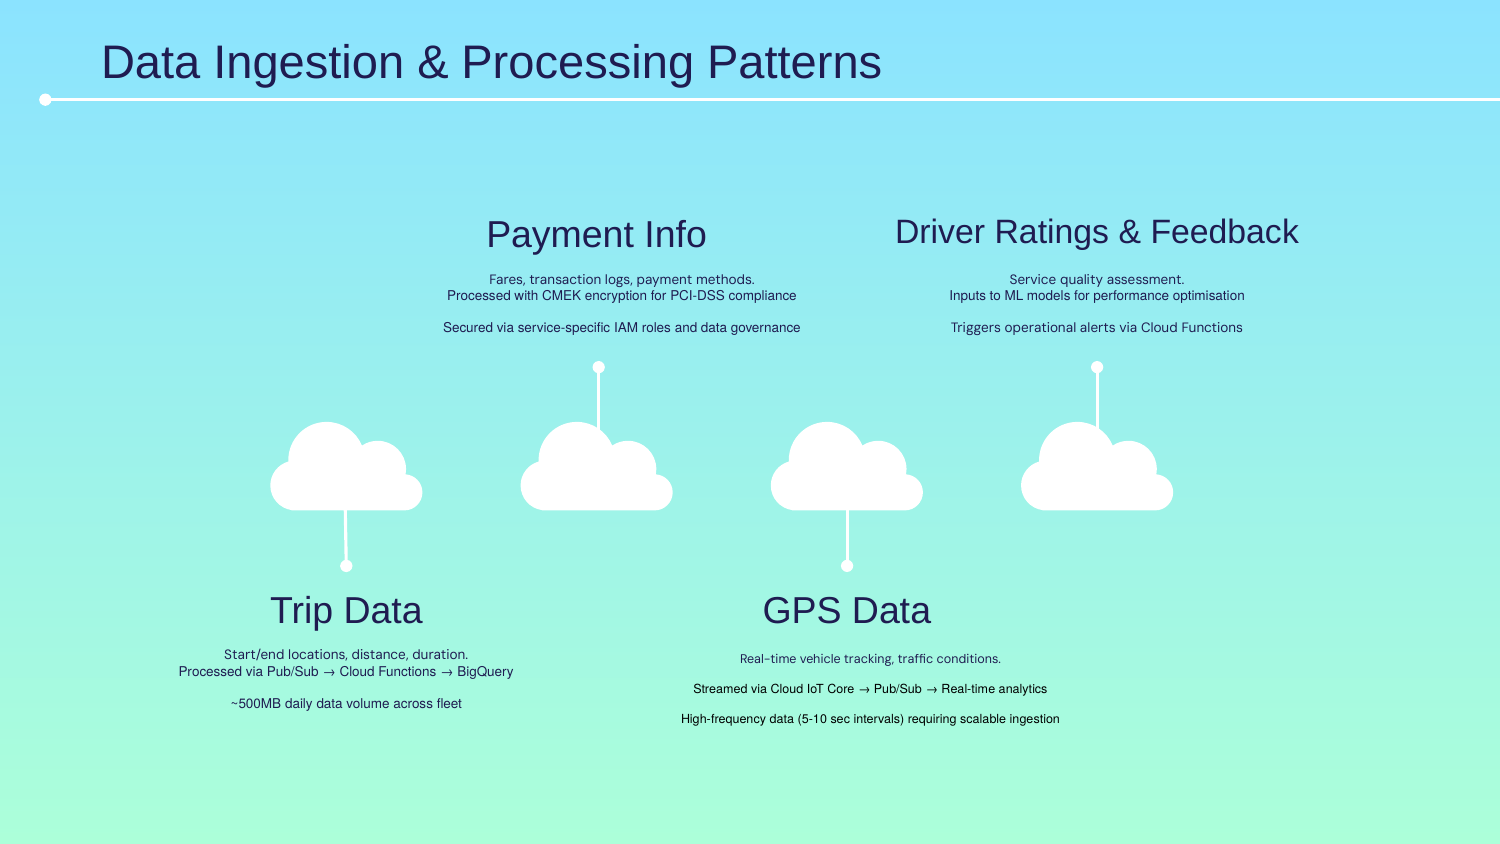

# Data Ingestion & Processing Patterns
Payment Info
Driver Ratings & Feedback
Fares, transaction logs, payment methods.
Processed with CMEK encryption for PCI-DSS compliance

Secured via service-specific IAM roles and data governance
Service quality assessment.
Inputs to ML models for performance optimisation

Triggers operational alerts via Cloud Functions

Trip Data
GPS Data
Start/end locations, distance, duration.
Processed via Pub/Sub → Cloud Functions → BigQuery

~500MB daily data volume across fleet
Real-time vehicle tracking, traffic conditions.

Streamed via Cloud IoT Core → Pub/Sub → Real-time analytics

High-frequency data (5-10 sec intervals) requiring scalable ingestion
4